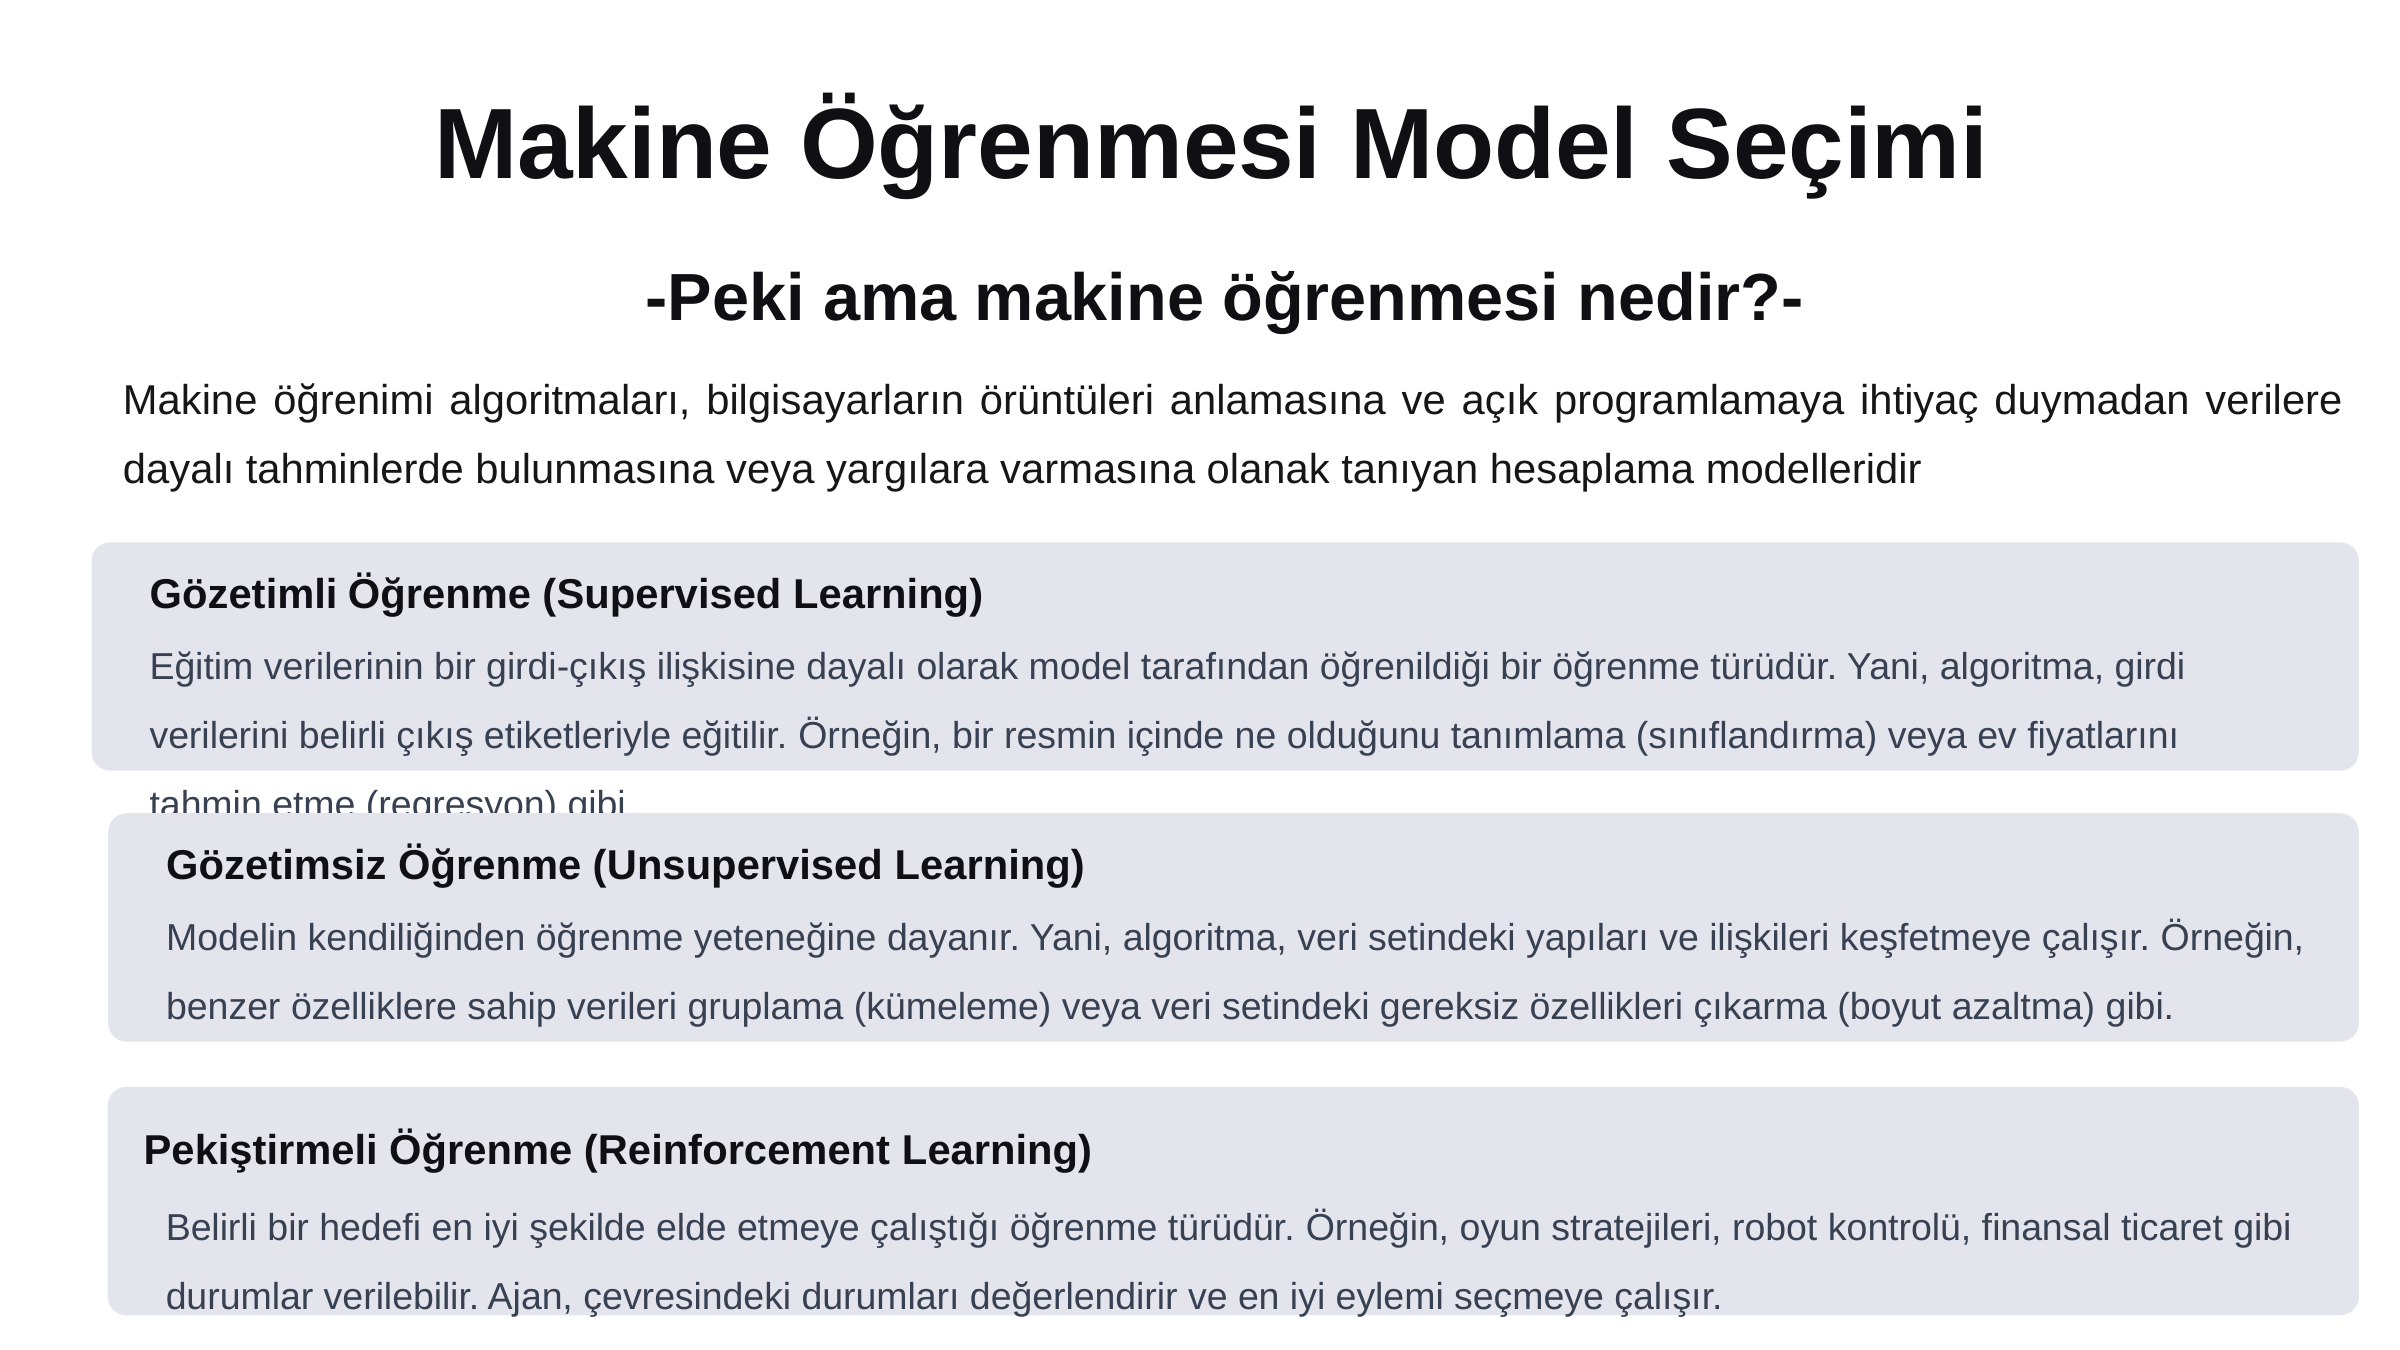

Makine Öğrenmesi Model Seçimi
-Peki ama makine öğrenmesi nedir?-
Makine öğrenimi algoritmaları, bilgisayarların örüntüleri anlamasına ve açık programlamaya ihtiyaç duymadan verilere dayalı tahminlerde bulunmasına veya yargılara varmasına olanak tanıyan hesaplama modelleridir

Gözetimli Öğrenme (Supervised Learning)
Eğitim verilerinin bir girdi-çıkış ilişkisine dayalı olarak model tarafından öğrenildiği bir öğrenme türüdür. Yani, algoritma, girdi verilerini belirli çıkış etiketleriyle eğitilir. Örneğin, bir resmin içinde ne olduğunu tanımlama (sınıflandırma) veya ev fiyatlarını tahmin etme (regresyon) gibi.

Gözetimsiz Öğrenme (Unsupervised Learning)
Modelin kendiliğinden öğrenme yeteneğine dayanır. Yani, algoritma, veri setindeki yapıları ve ilişkileri keşfetmeye çalışır. Örneğin, benzer özelliklere sahip verileri gruplama (kümeleme) veya veri setindeki gereksiz özellikleri çıkarma (boyut azaltma) gibi.

Pekiştirmeli Öğrenme (Reinforcement Learning)

Belirli bir hedefi en iyi şekilde elde etmeye çalıştığı öğrenme türüdür. Örneğin, oyun stratejileri, robot kontrolü, finansal ticaret gibi durumlar verilebilir. Ajan, çevresindeki durumları değerlendirir ve en iyi eylemi seçmeye çalışır.